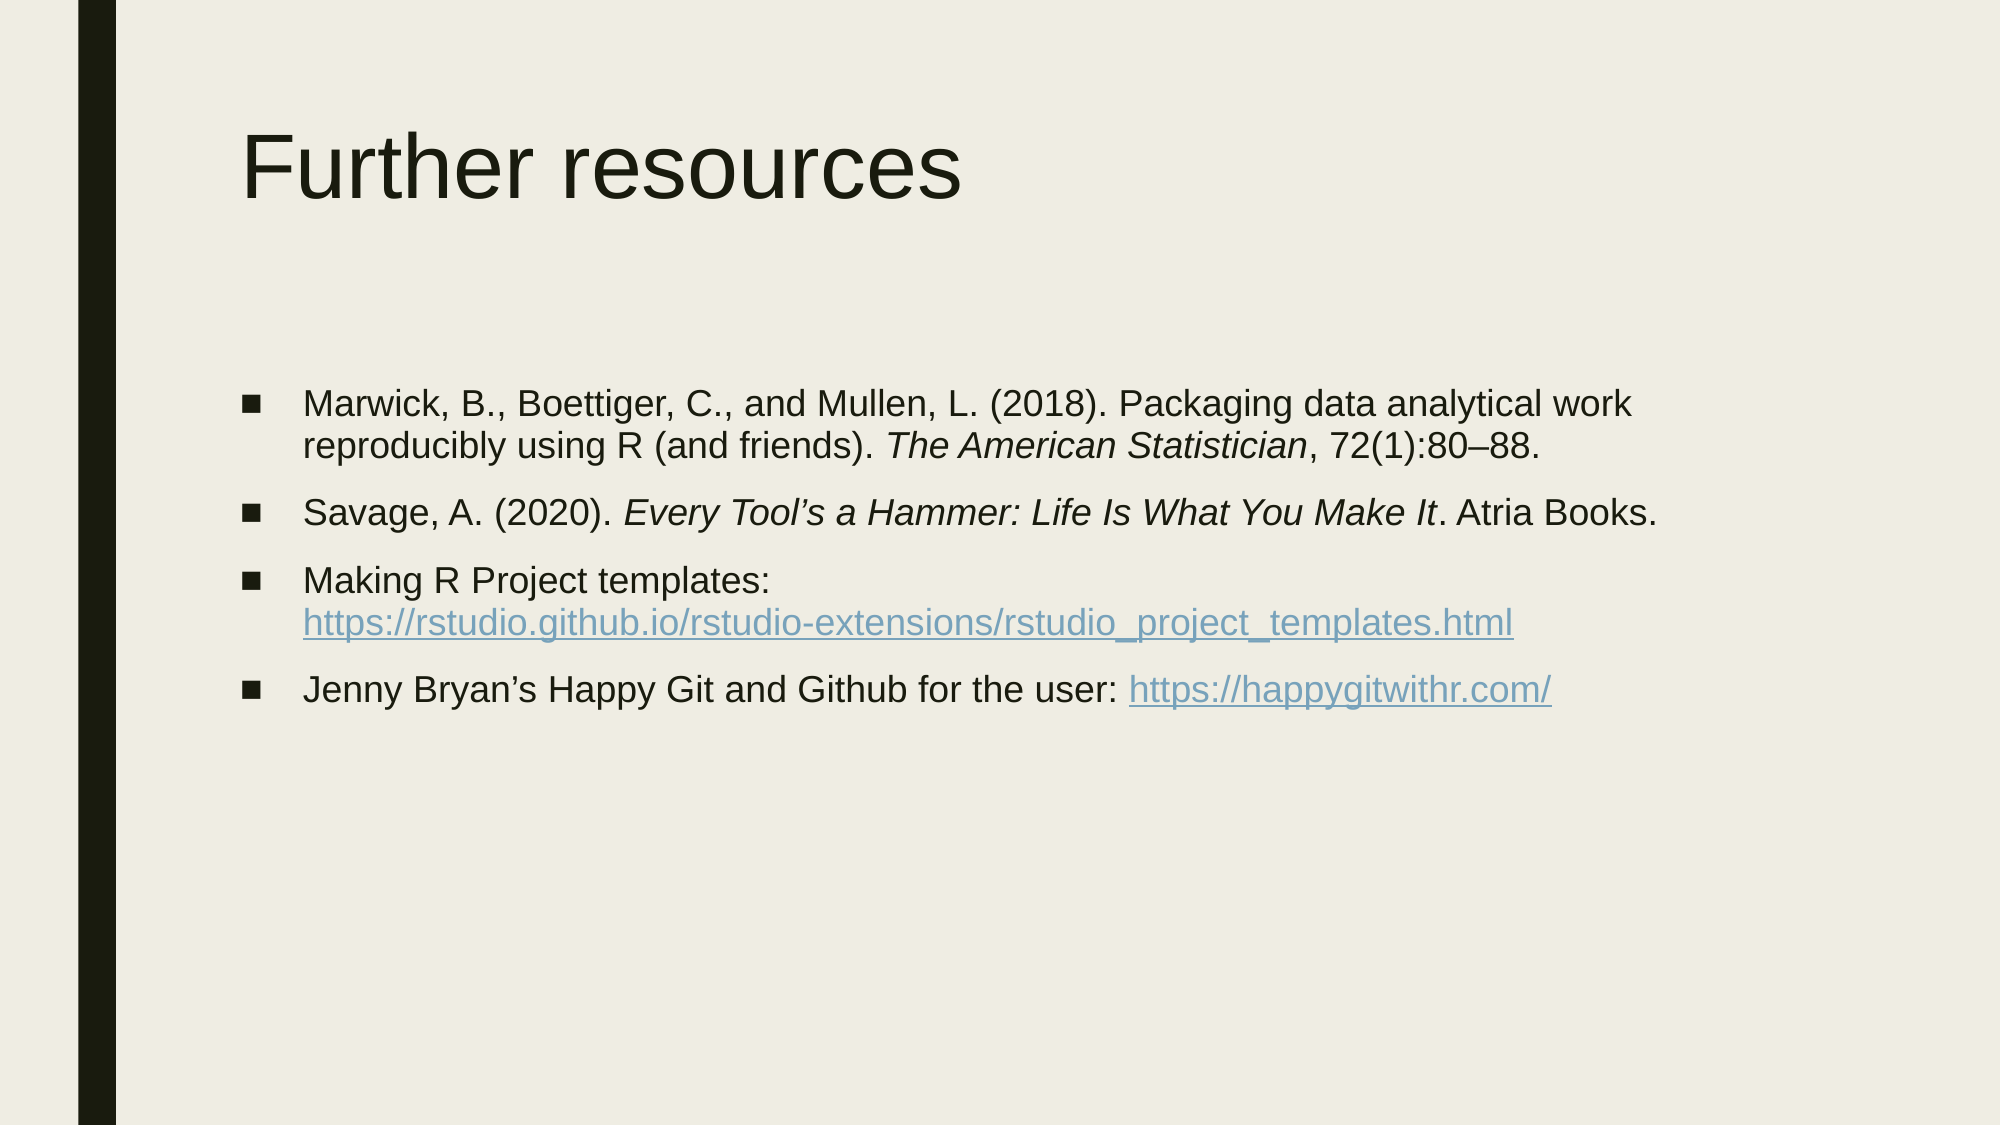

# Further resources
Marwick, B., Boettiger, C., and Mullen, L. (2018). Packaging data analytical work reproducibly using R (and friends). The American Statistician, 72(1):80–88.
Savage, A. (2020). Every Tool’s a Hammer: Life Is What You Make It. Atria Books.
Making R Project templates: https://rstudio.github.io/rstudio-extensions/rstudio_project_templates.html
Jenny Bryan’s Happy Git and Github for the user: https://happygitwithr.com/